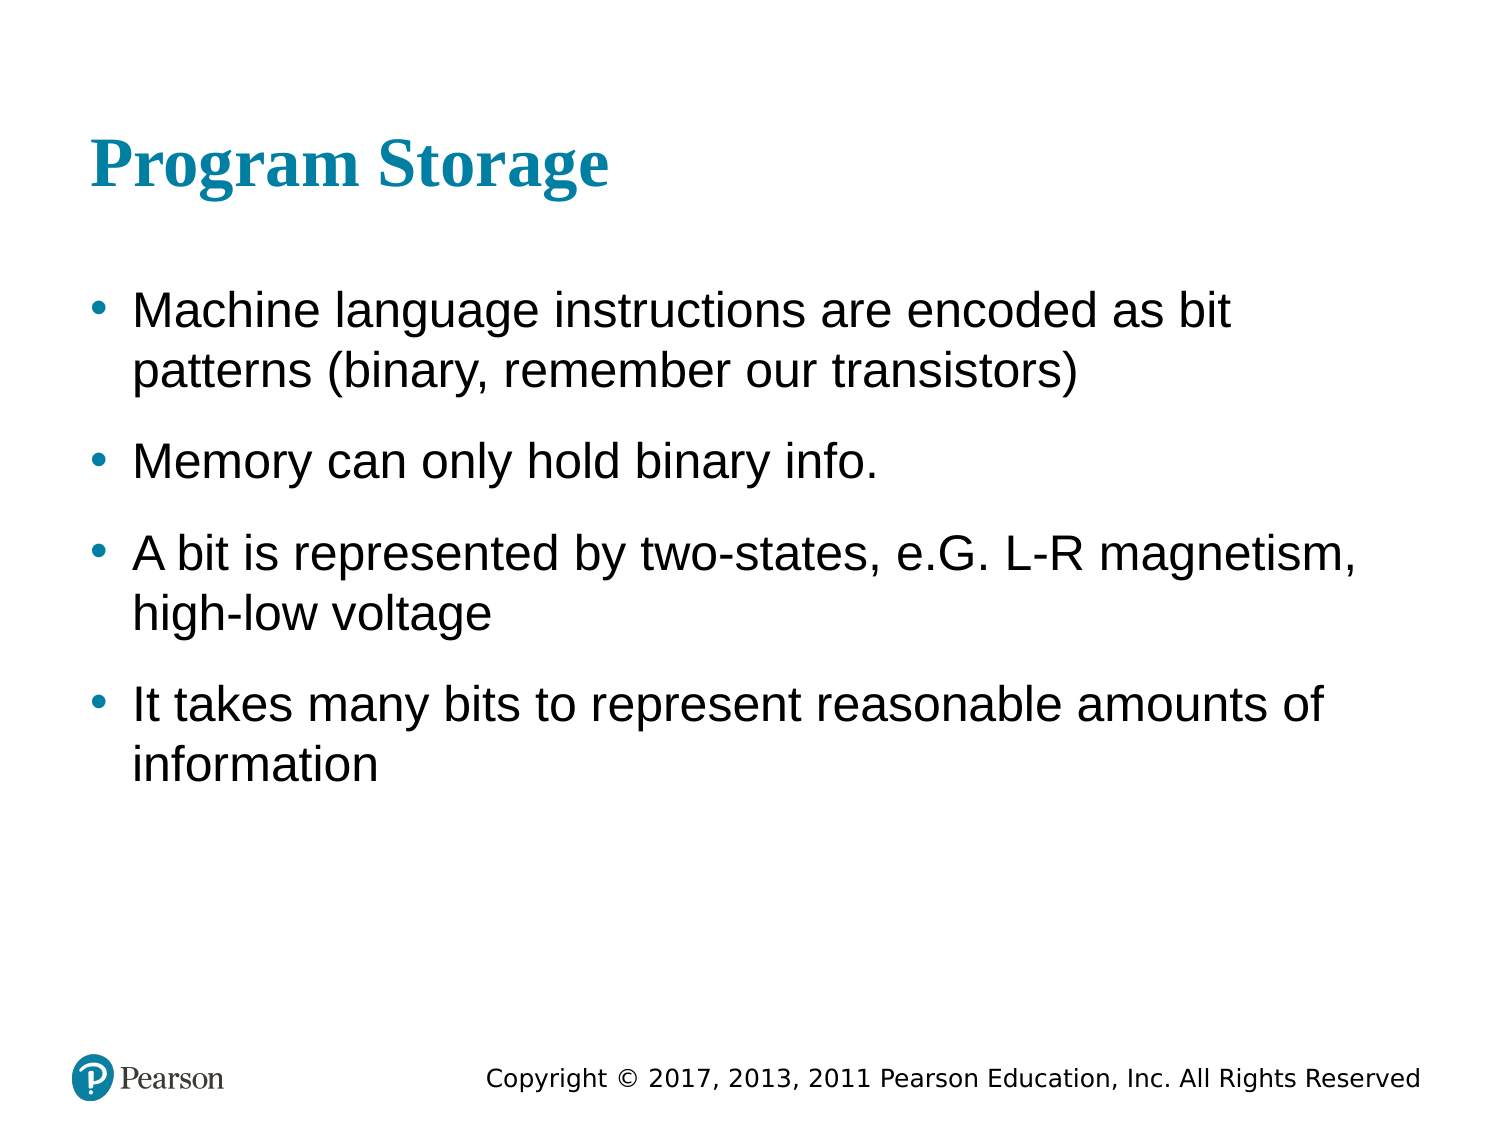

# Program Storage
Machine language instructions are encoded as bit patterns (binary, remember our transistors)
Memory can only hold binary info.
A bit is represented by two-states, e.G. L-R magnetism, high-low voltage
It takes many bits to represent reasonable amounts of information